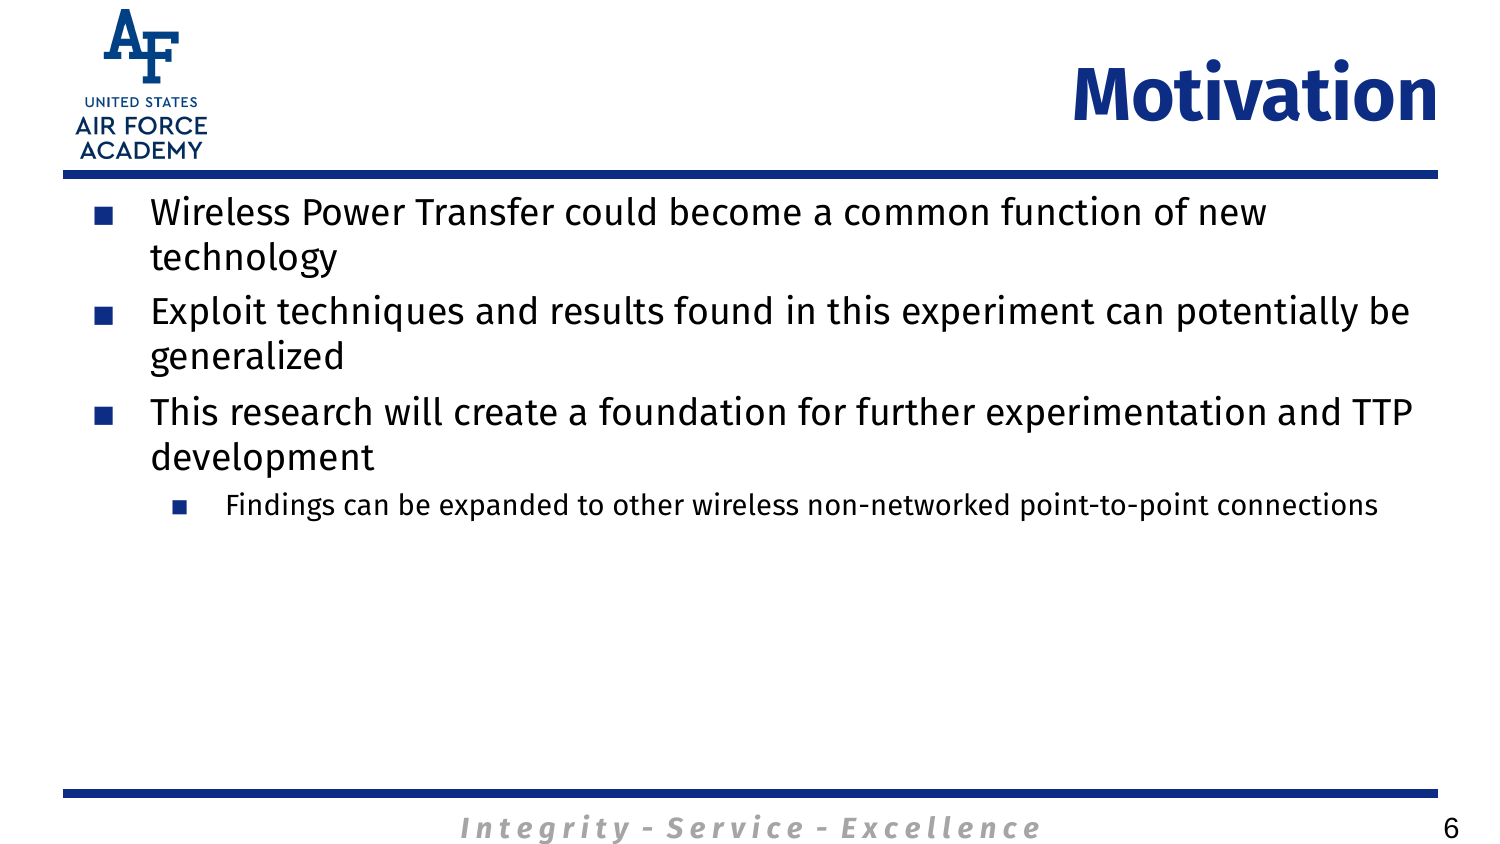

# Motivation
Wireless Power Transfer could become a common function of new technology
Exploit techniques and results found in this experiment can potentially be generalized
This research will create a foundation for further experimentation and TTP development
Findings can be expanded to other wireless non-networked point-to-point connections

6